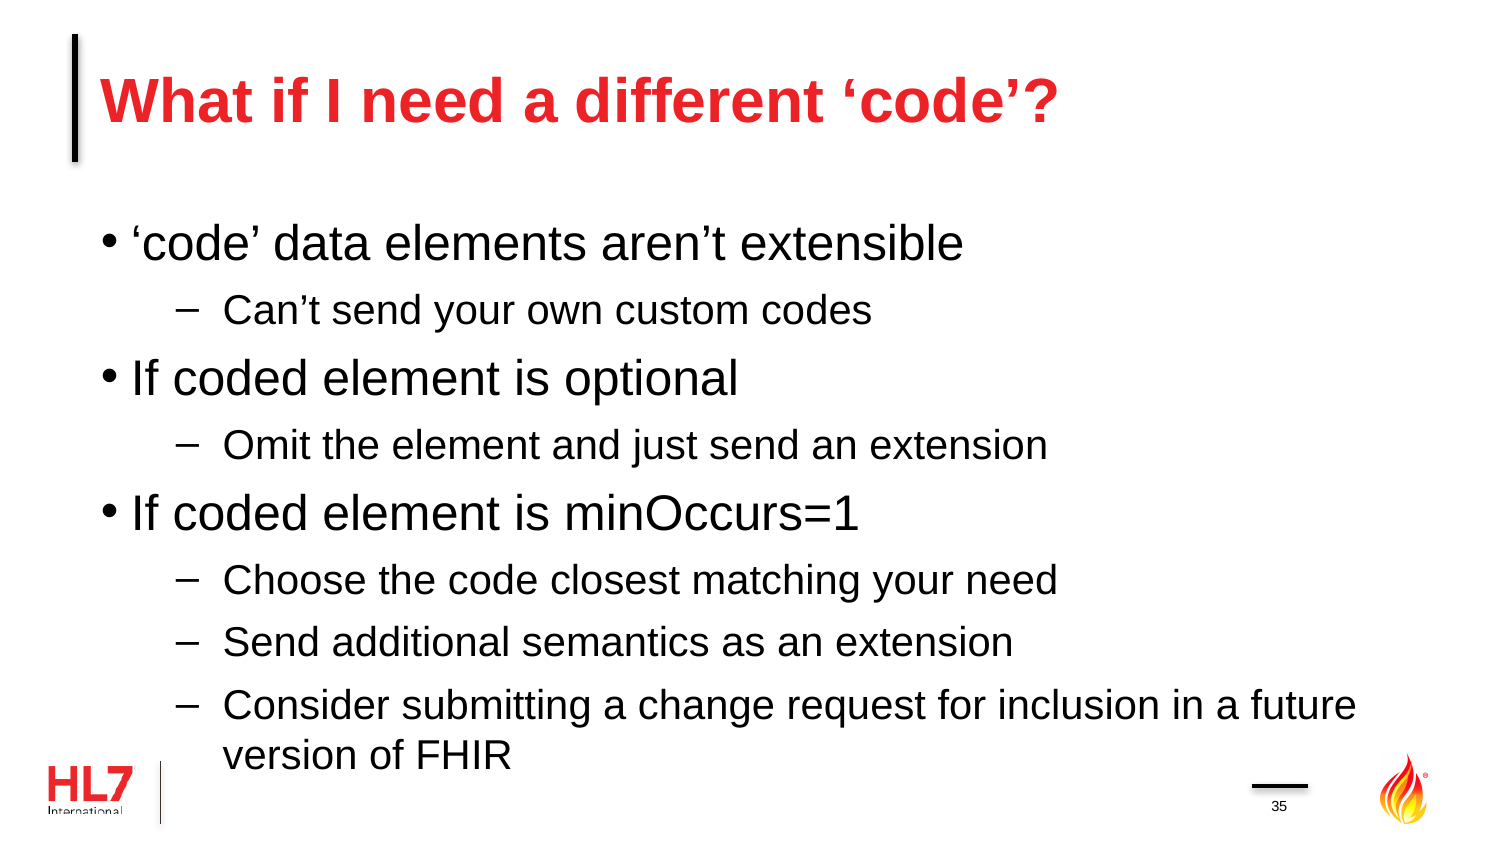

# What if I need a different ‘code’?
‘code’ data elements aren’t extensible
Can’t send your own custom codes
If coded element is optional
Omit the element and just send an extension
If coded element is minOccurs=1
Choose the code closest matching your need
Send additional semantics as an extension
Consider submitting a change request for inclusion in a future version of FHIR
35